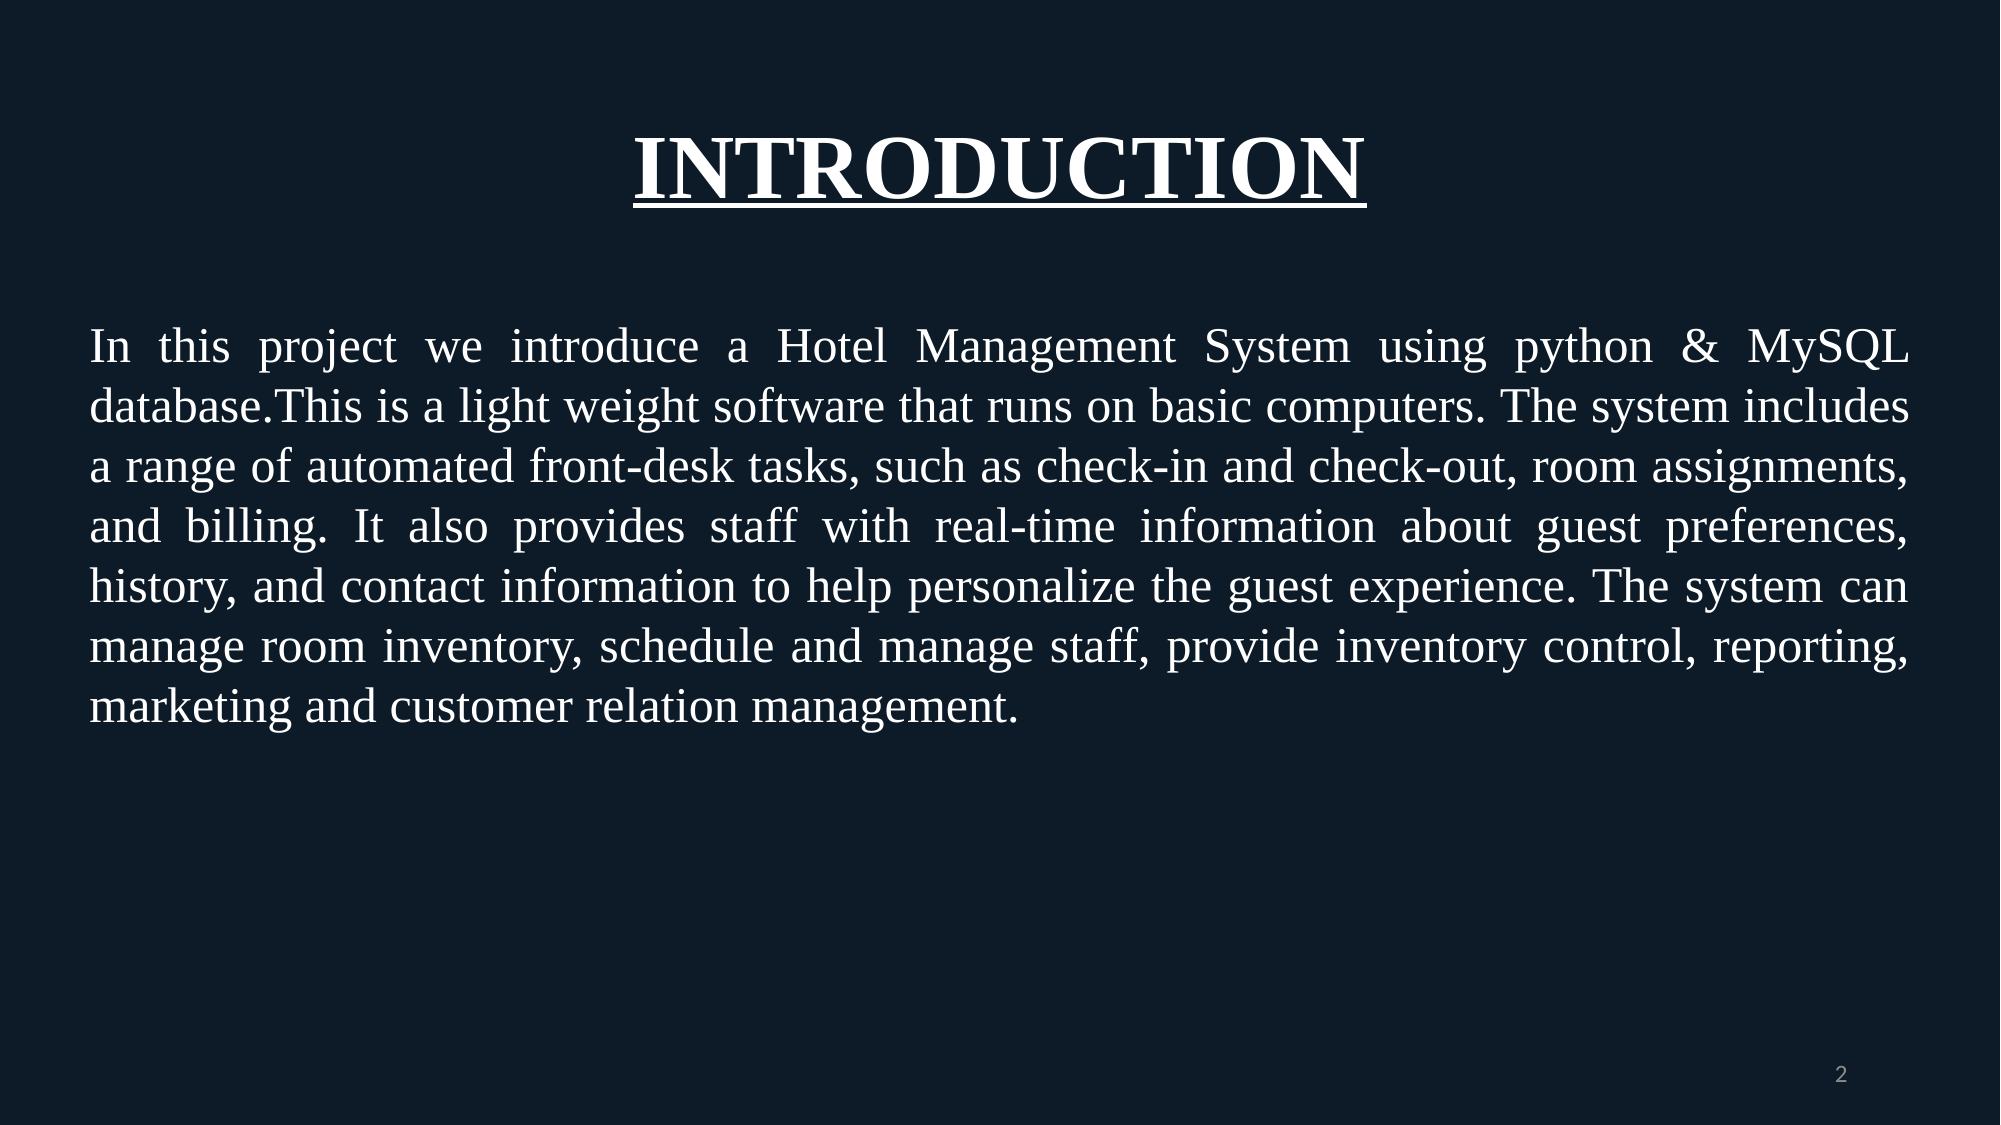

# INTRODUCTION
In this project we introduce a Hotel Management System using python & MySQL database.This is a light weight software that runs on basic computers. The system includes a range of automated front-desk tasks, such as check-in and check-out, room assignments, and billing. It also provides staff with real-time information about guest preferences, history, and contact information to help personalize the guest experience. The system can manage room inventory, schedule and manage staff, provide inventory control, reporting, marketing and customer relation management.
2